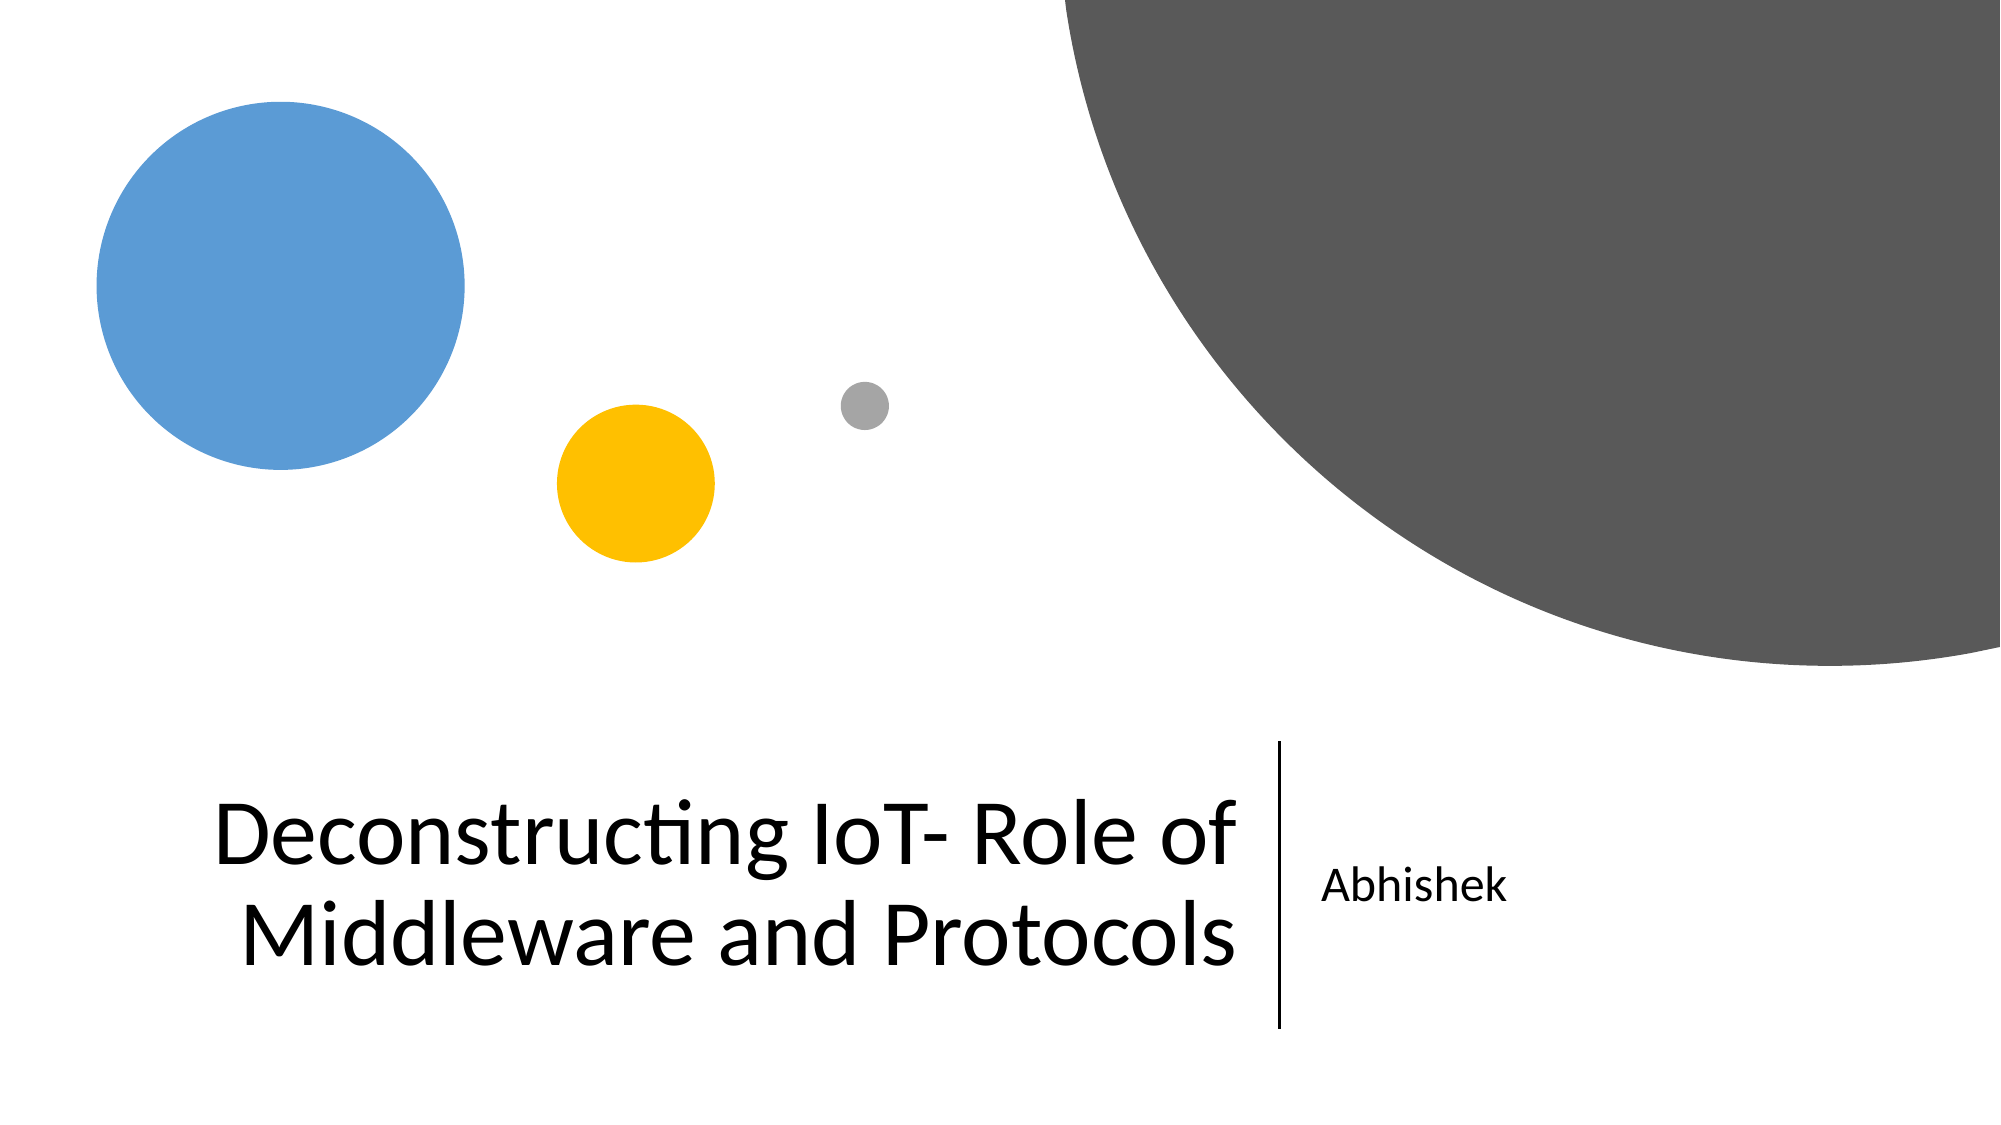

# Deconstructing IoT- Role of Middleware and Protocols
Abhishek